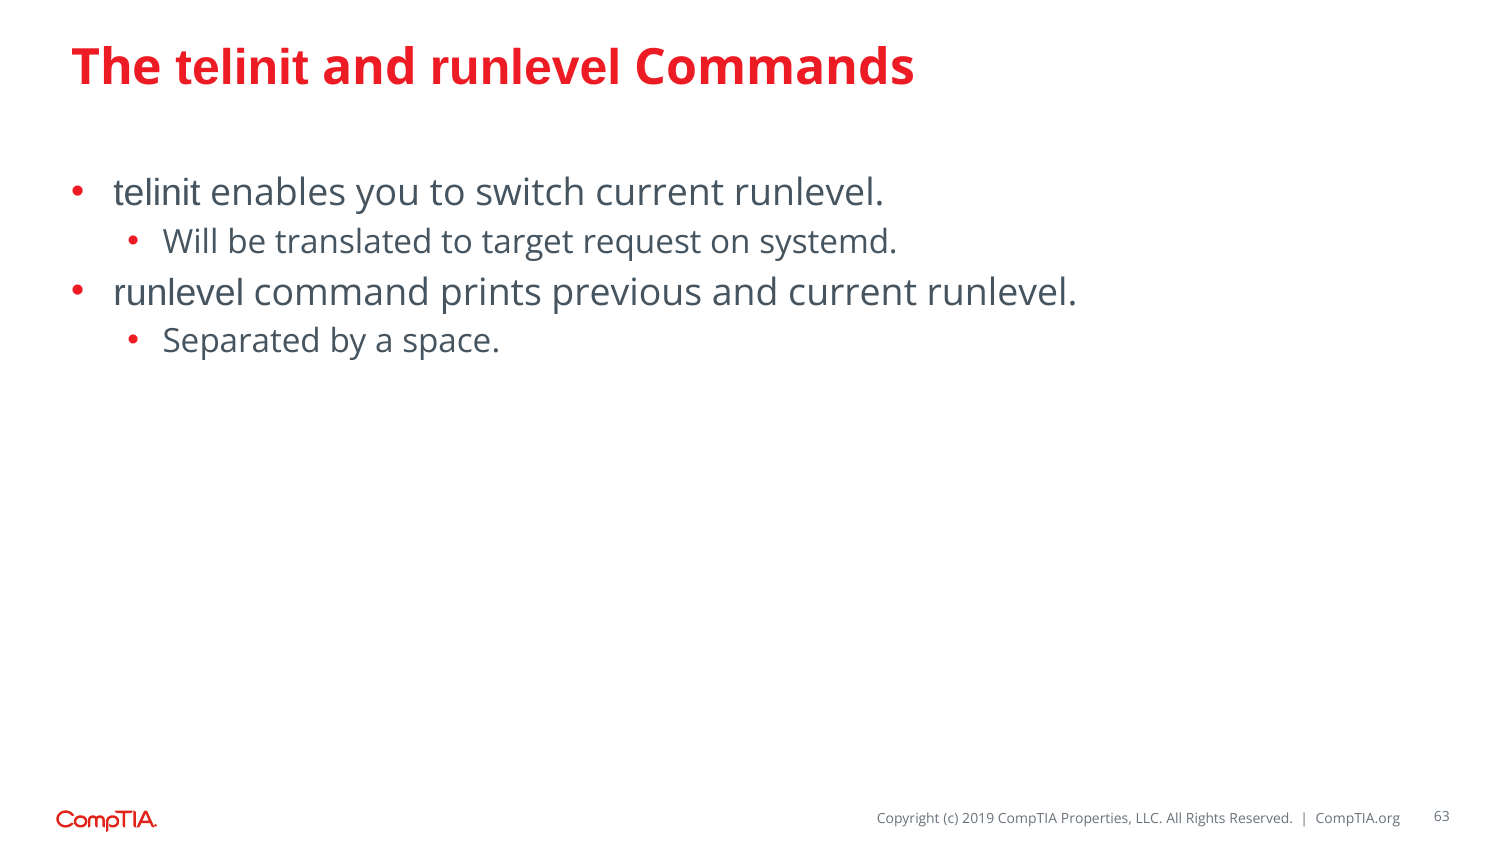

# The telinit and runlevel Commands
telinit enables you to switch current runlevel.
Will be translated to target request on systemd.
runlevel command prints previous and current runlevel.
Separated by a space.
63